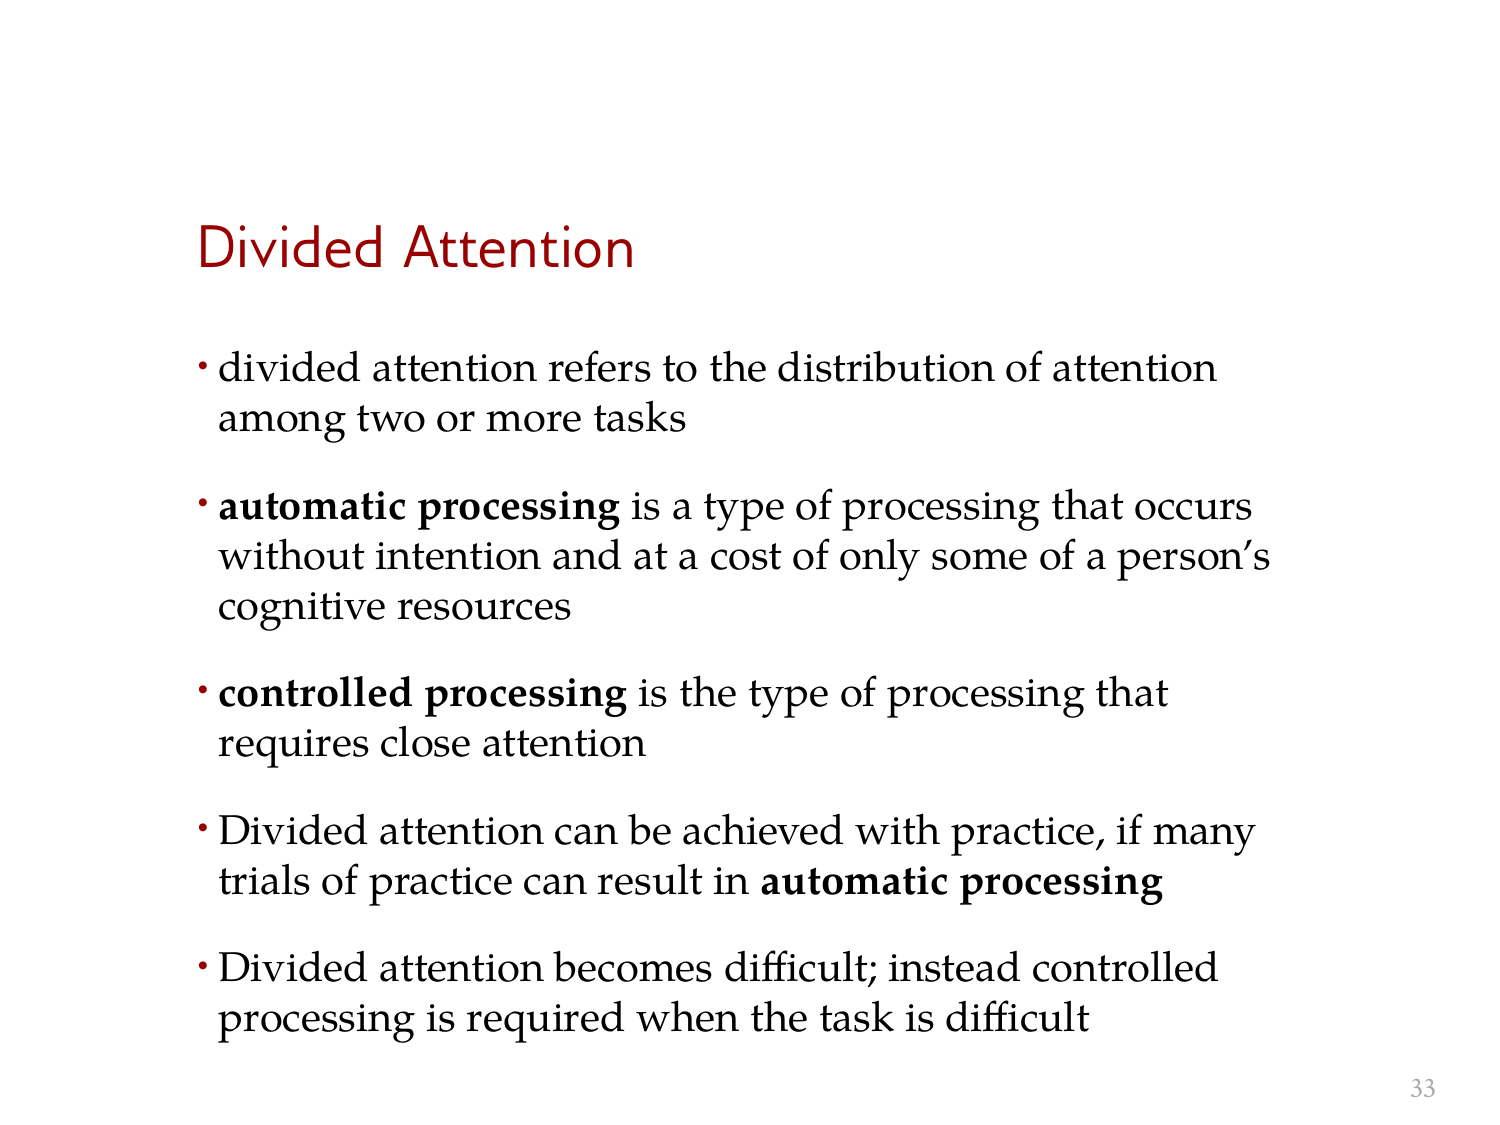

# Divided Attention
divided attention refers to the distribution of attention among two or more tasks
automatic processing is a type of processing that occurs without intention and at a cost of only some of a person’s cognitive resources
controlled processing is the type of processing that requires close attention
Divided attention can be achieved with practice, if many trials of practice can result in automatic processing
Divided attention becomes difficult; instead controlled processing is required when the task is difficult
33